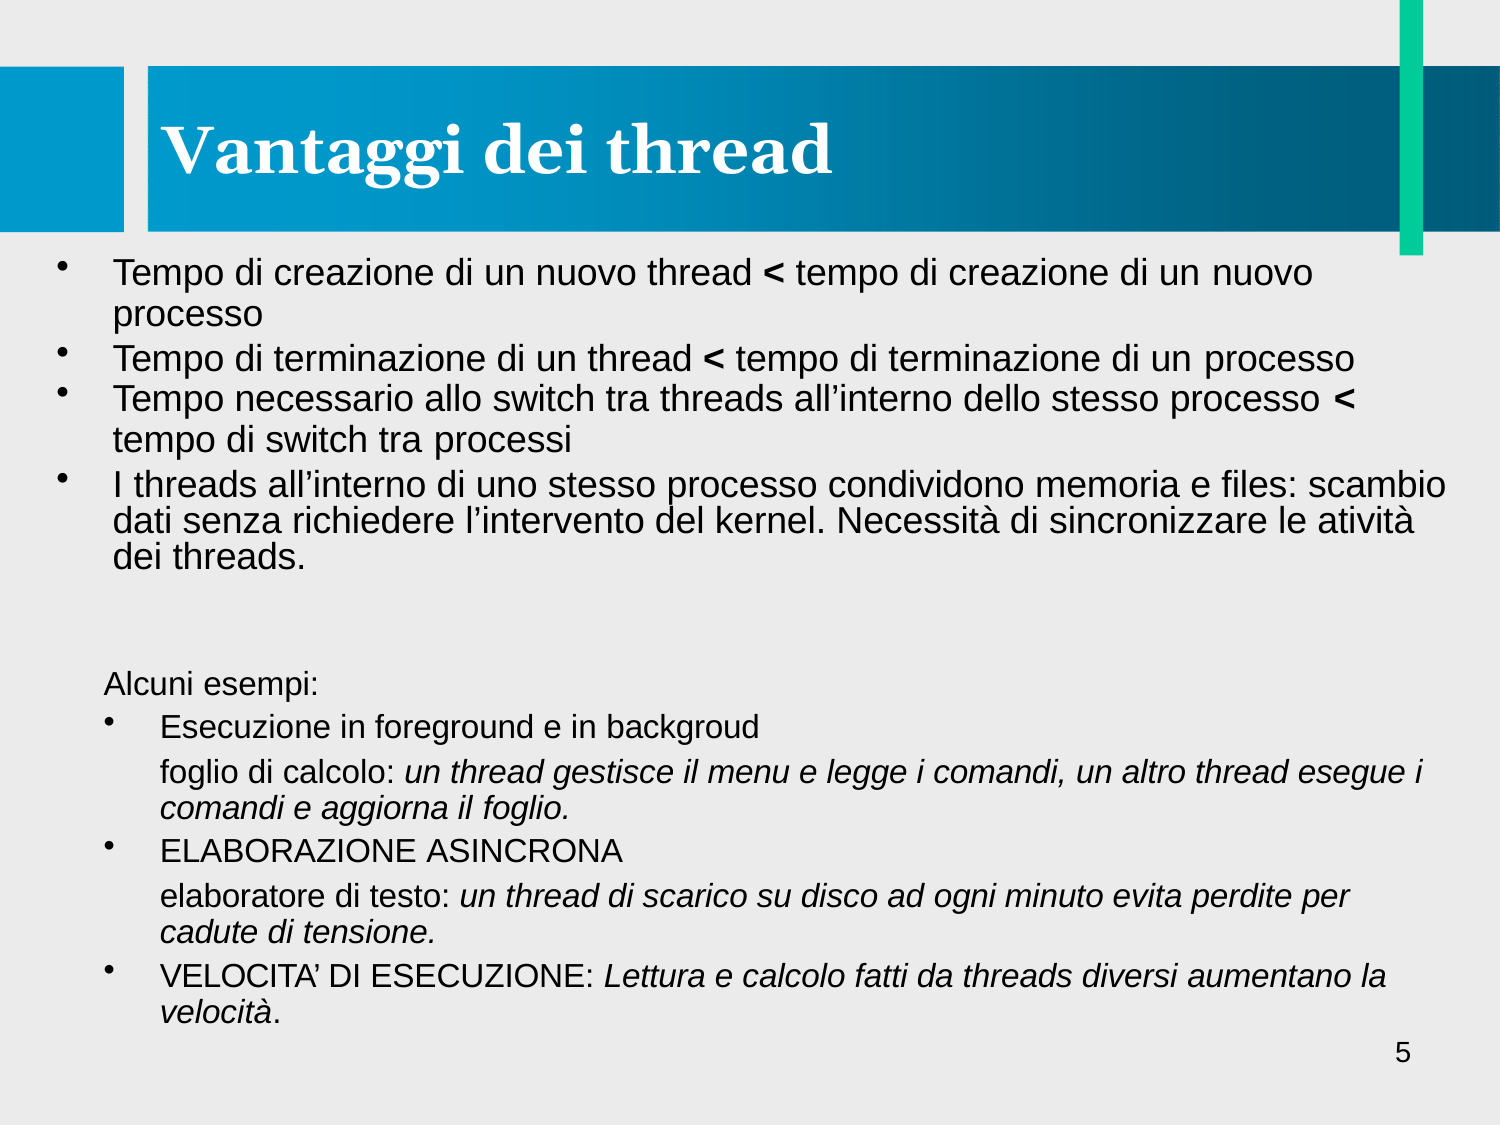

# Vantaggi dei thread

Tempo di creazione di un nuovo thread < tempo di creazione di un nuovo
processo
Tempo di terminazione di un thread < tempo di terminazione di un processo
Tempo necessario allo switch tra threads all’interno dello stesso processo <
tempo di switch tra processi
I threads all’interno di uno stesso processo condividono memoria e files: scambio  dati senza richiedere l’intervento del kernel. Necessità di sincronizzare le atività  dei threads.

Alcuni esempi:
Esecuzione in foreground e in backgroud
foglio di calcolo: un thread gestisce il menu e legge i comandi, un altro thread esegue i  comandi e aggiorna il foglio.
ELABORAZIONE ASINCRONA
elaboratore di testo: un thread di scarico su disco ad ogni minuto evita perdite per  cadute di tensione.
VELOCITA’ DI ESECUZIONE: Lettura e calcolo fatti da threads diversi aumentano la  velocità.
5